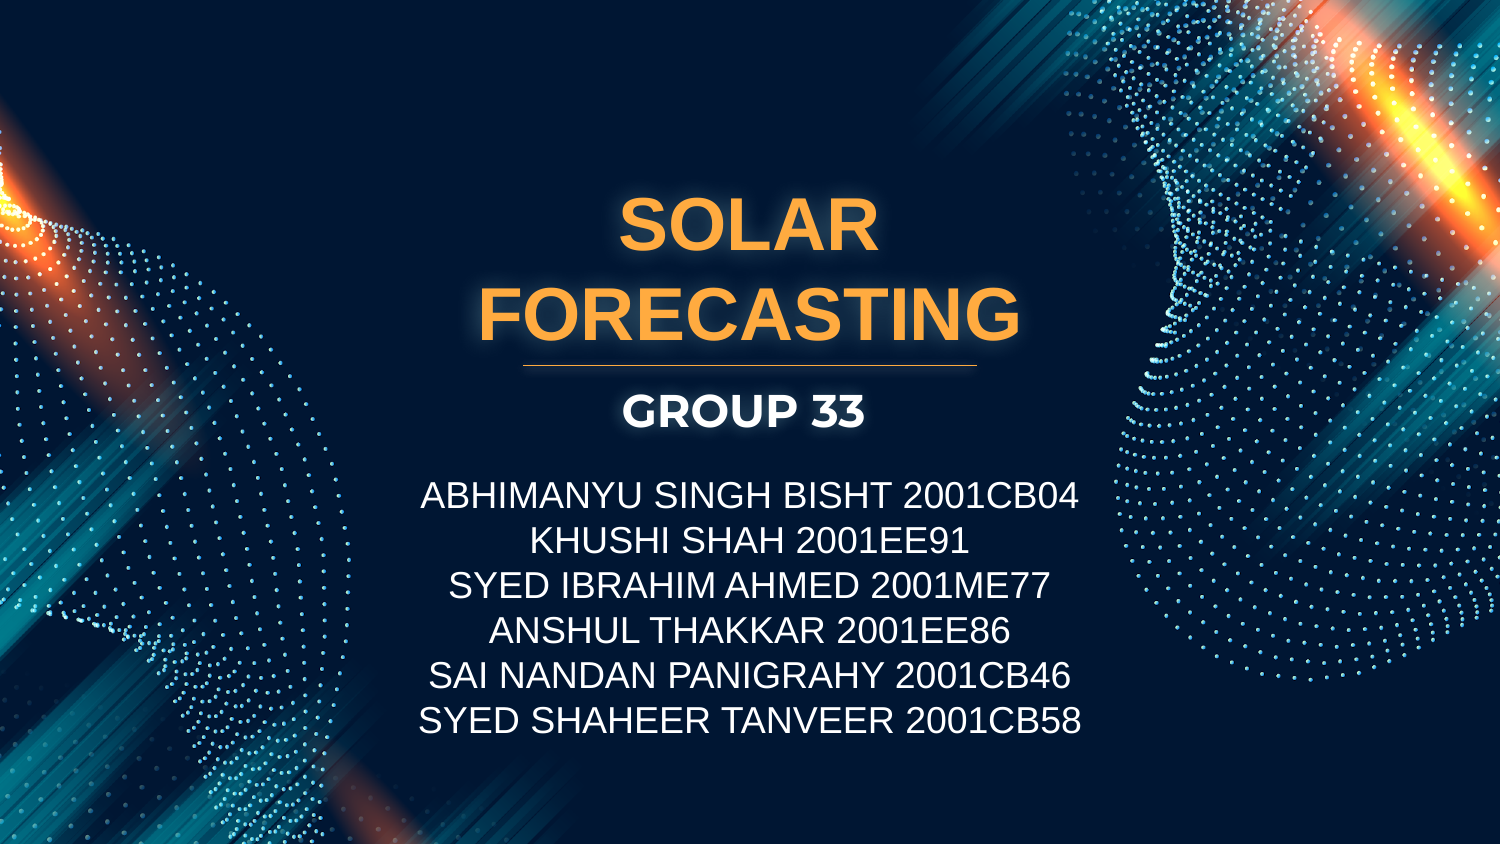

# SOLAR FORECASTING
GROUP 33
ABHIMANYU SINGH BISHT 2001CB04
KHUSHI SHAH 2001EE91
SYED IBRAHIM AHMED 2001ME77
ANSHUL THAKKAR 2001EE86
SAI NANDAN PANIGRAHY 2001CB46
SYED SHAHEER TANVEER 2001CB58